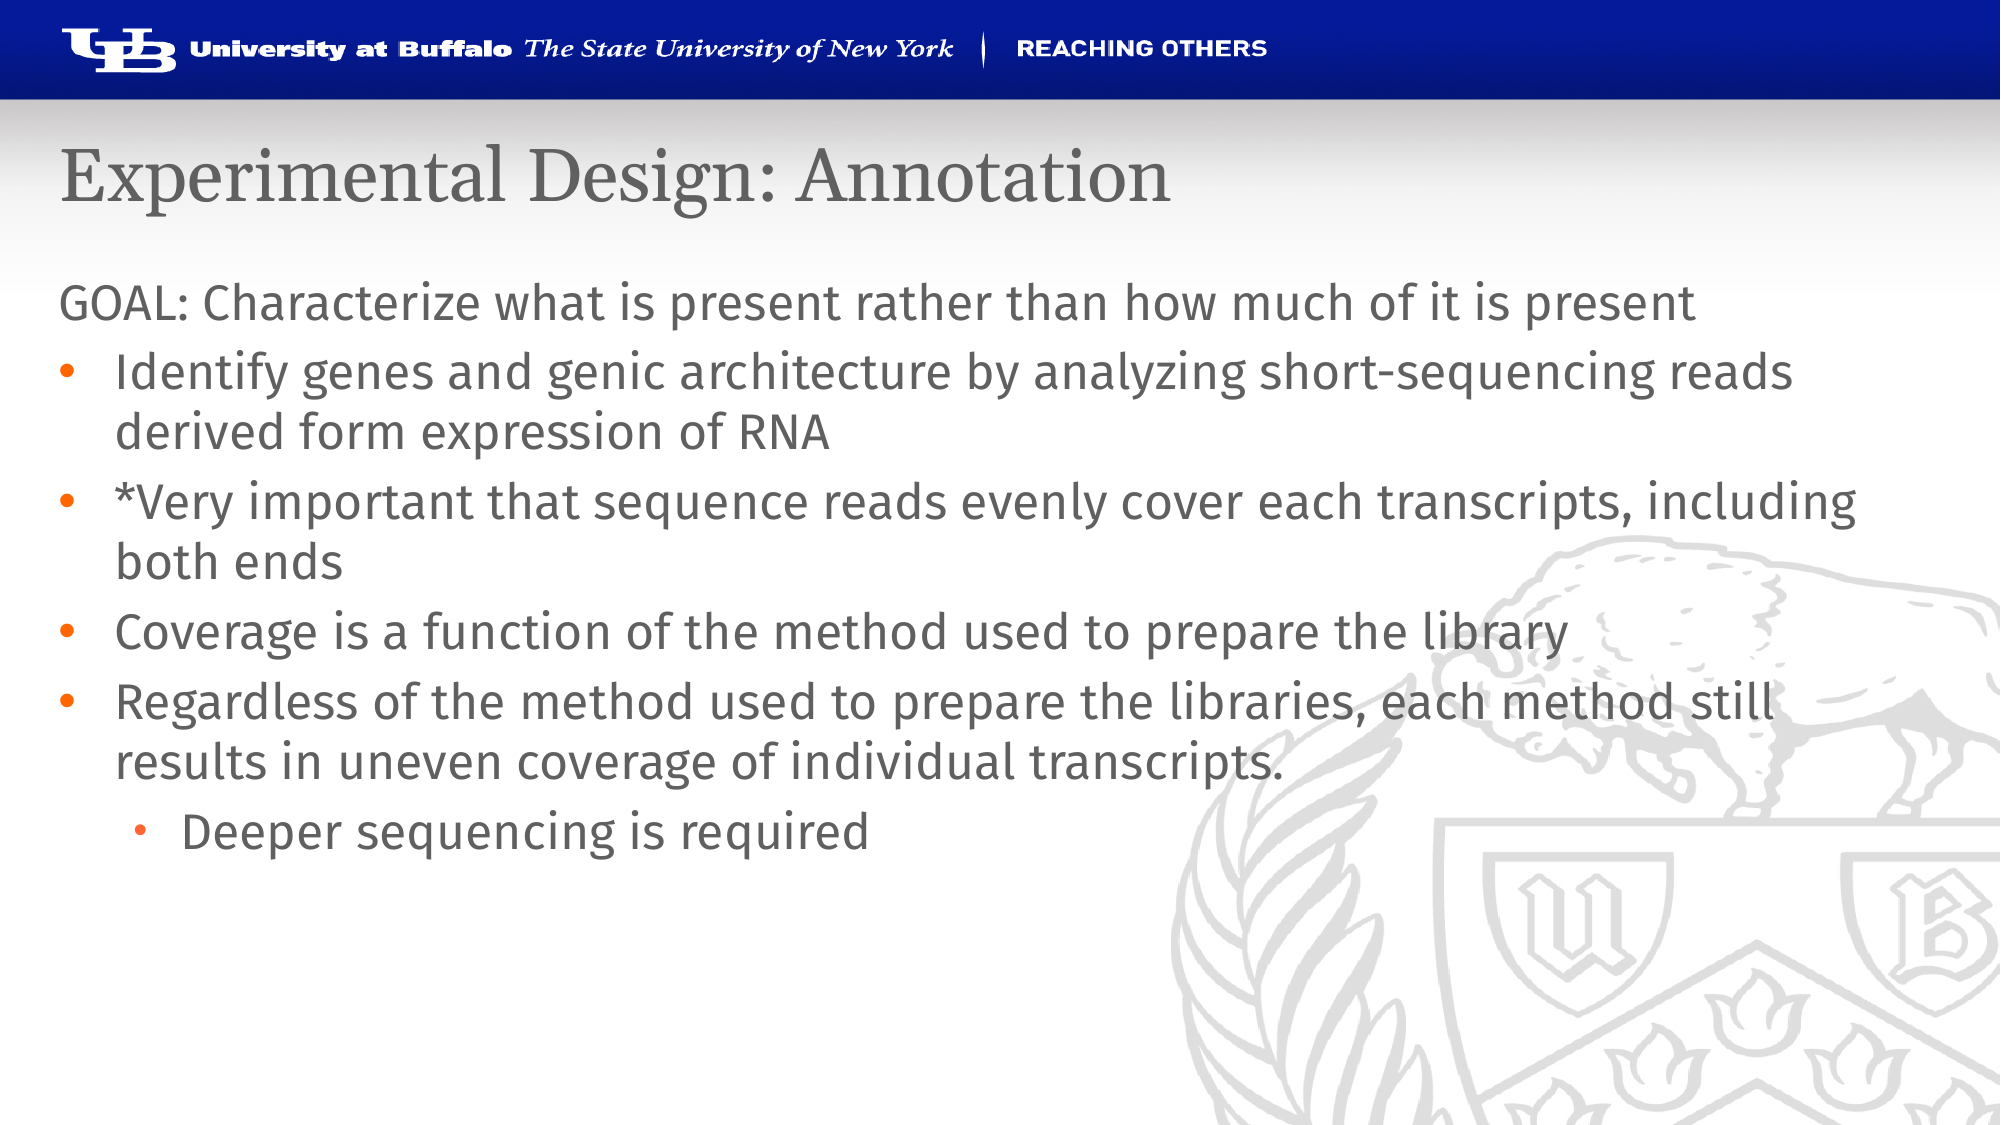

# Experimental Design: Annotation
GOAL: Characterize what is present rather than how much of it is present
Identify genes and genic architecture by analyzing short-sequencing reads derived form expression of RNA
*Very important that sequence reads evenly cover each transcripts, including both ends
Coverage is a function of the method used to prepare the library
Regardless of the method used to prepare the libraries, each method still results in uneven coverage of individual transcripts.
Deeper sequencing is required